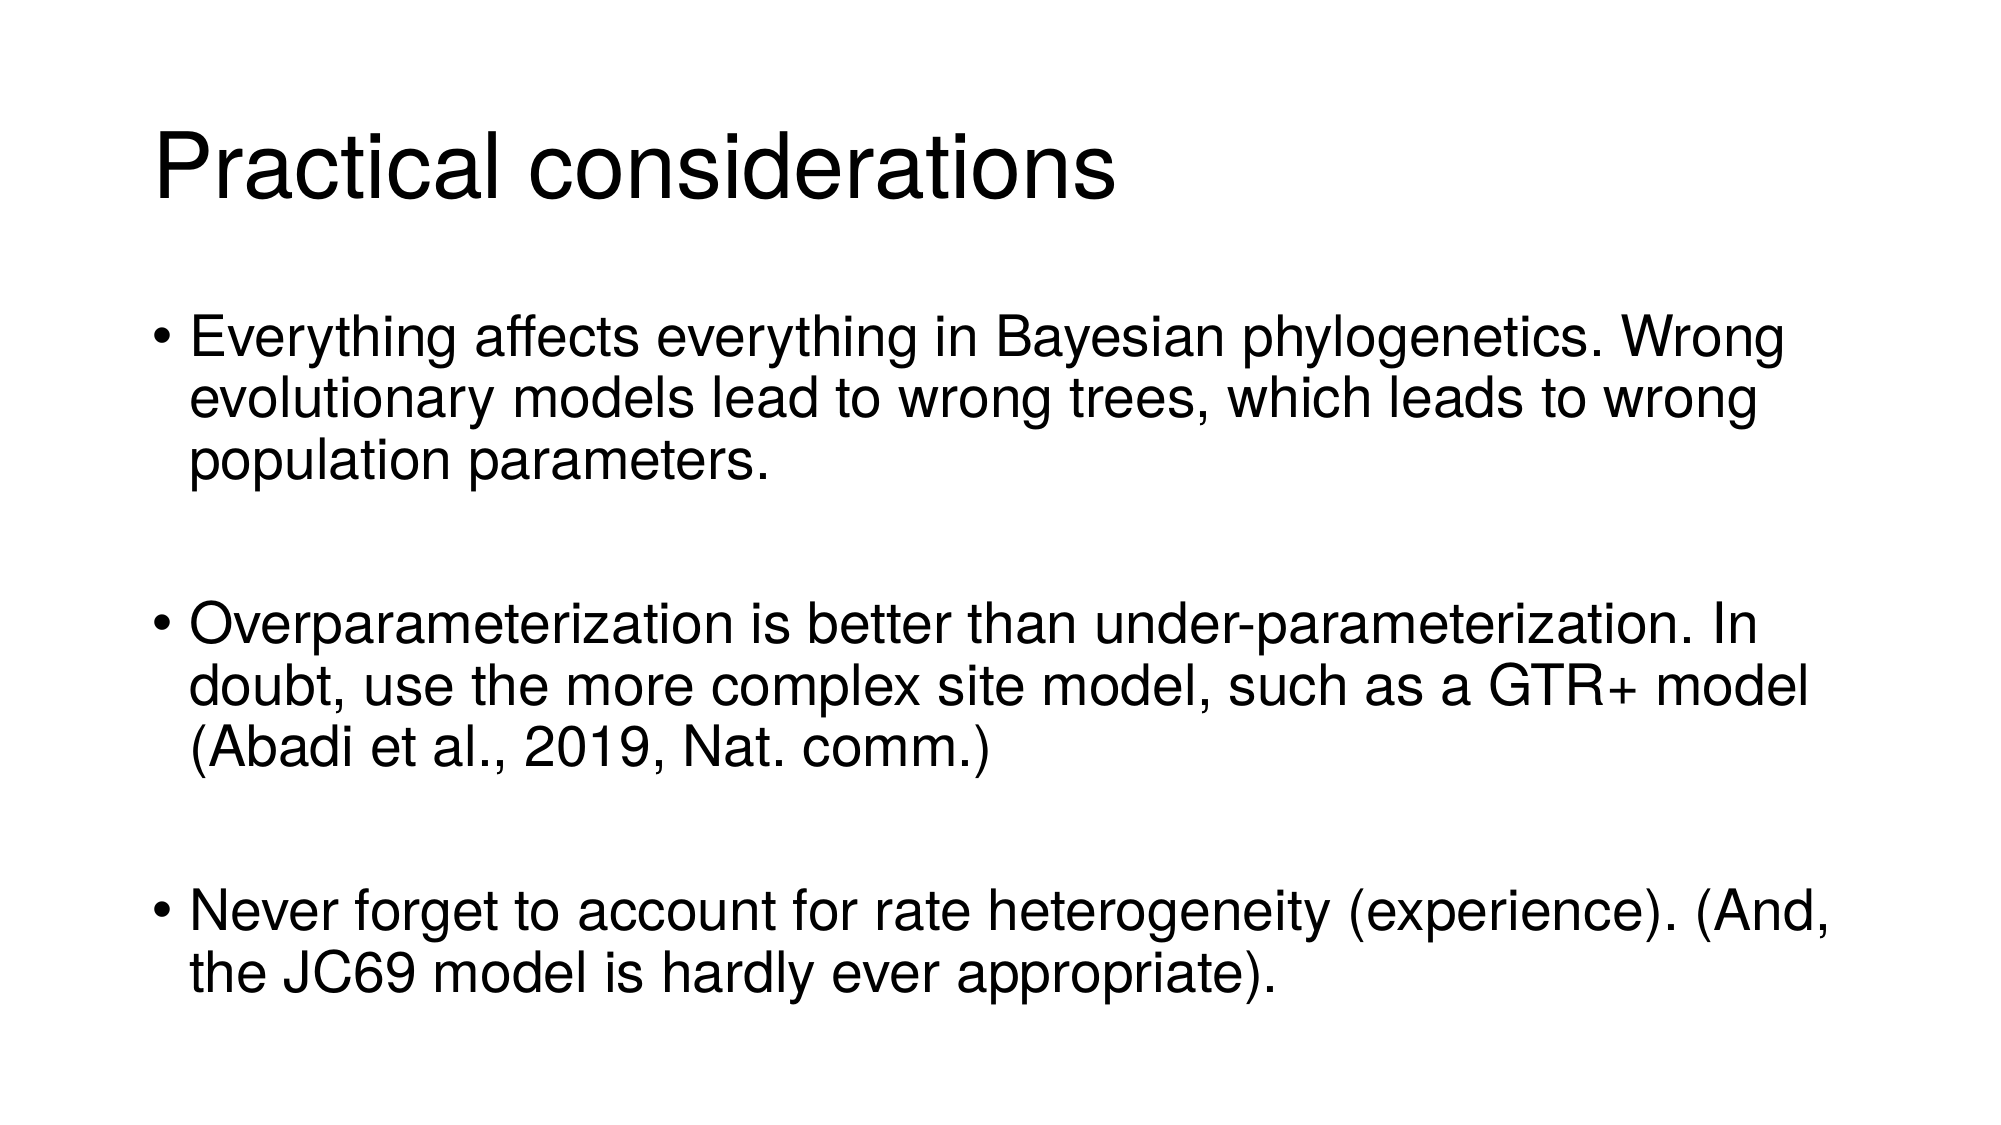

# Practical considerations
Everything affects everything in Bayesian phylogenetics. Wrong evolutionary models lead to wrong trees, which leads to wrong population parameters.

Overparameterization is better than under-parameterization. In doubt, use the more complex site model, such as a GTR+ model (Abadi et al., 2019, Nat. comm.)

Never forget to account for rate heterogeneity (experience). (And, the JC69 model is hardly ever appropriate).